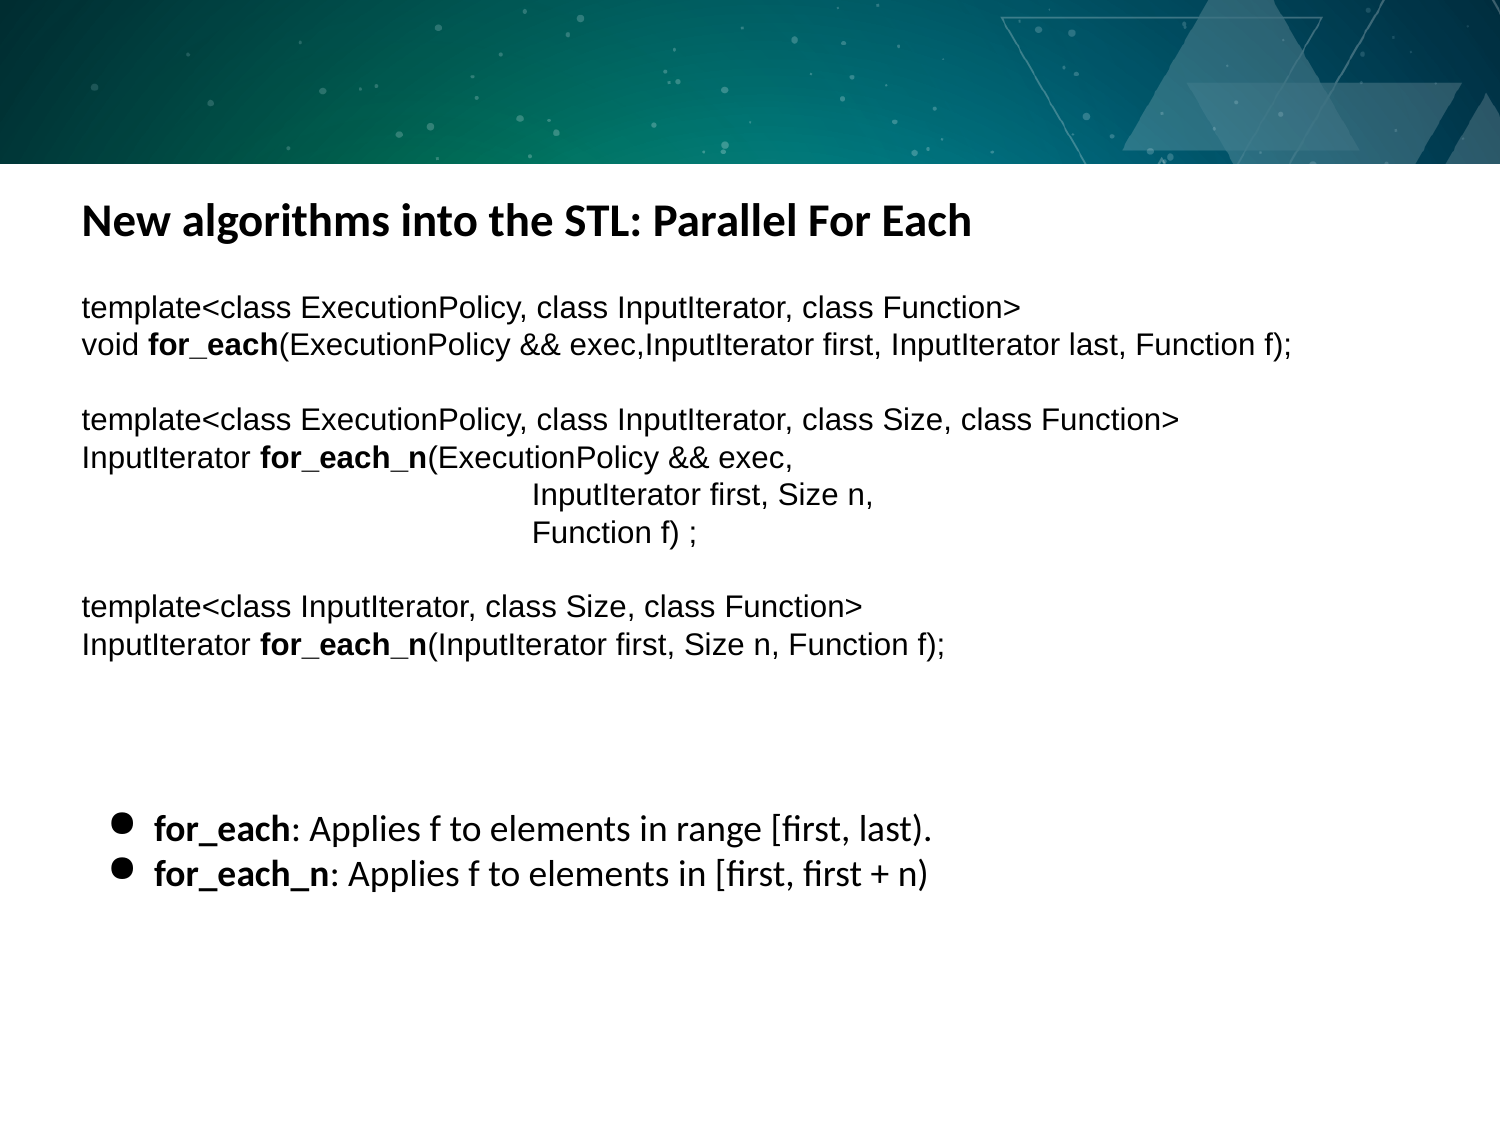

New algorithms into the STL: Parallel For Each
template<class ExecutionPolicy, class InputIterator, class Function>
void for_each(ExecutionPolicy && exec,InputIterator first, InputIterator last, Function f);

template<class ExecutionPolicy, class InputIterator, class Size, class Function>
InputIterator for_each_n(ExecutionPolicy && exec,
 InputIterator first, Size n,
 Function f) ;

template<class InputIterator, class Size, class Function>
InputIterator for_each_n(InputIterator first, Size n, Function f);

for_each: Applies f to elements in range [first, last).
for_each_n: Applies f to elements in [first, first + n)